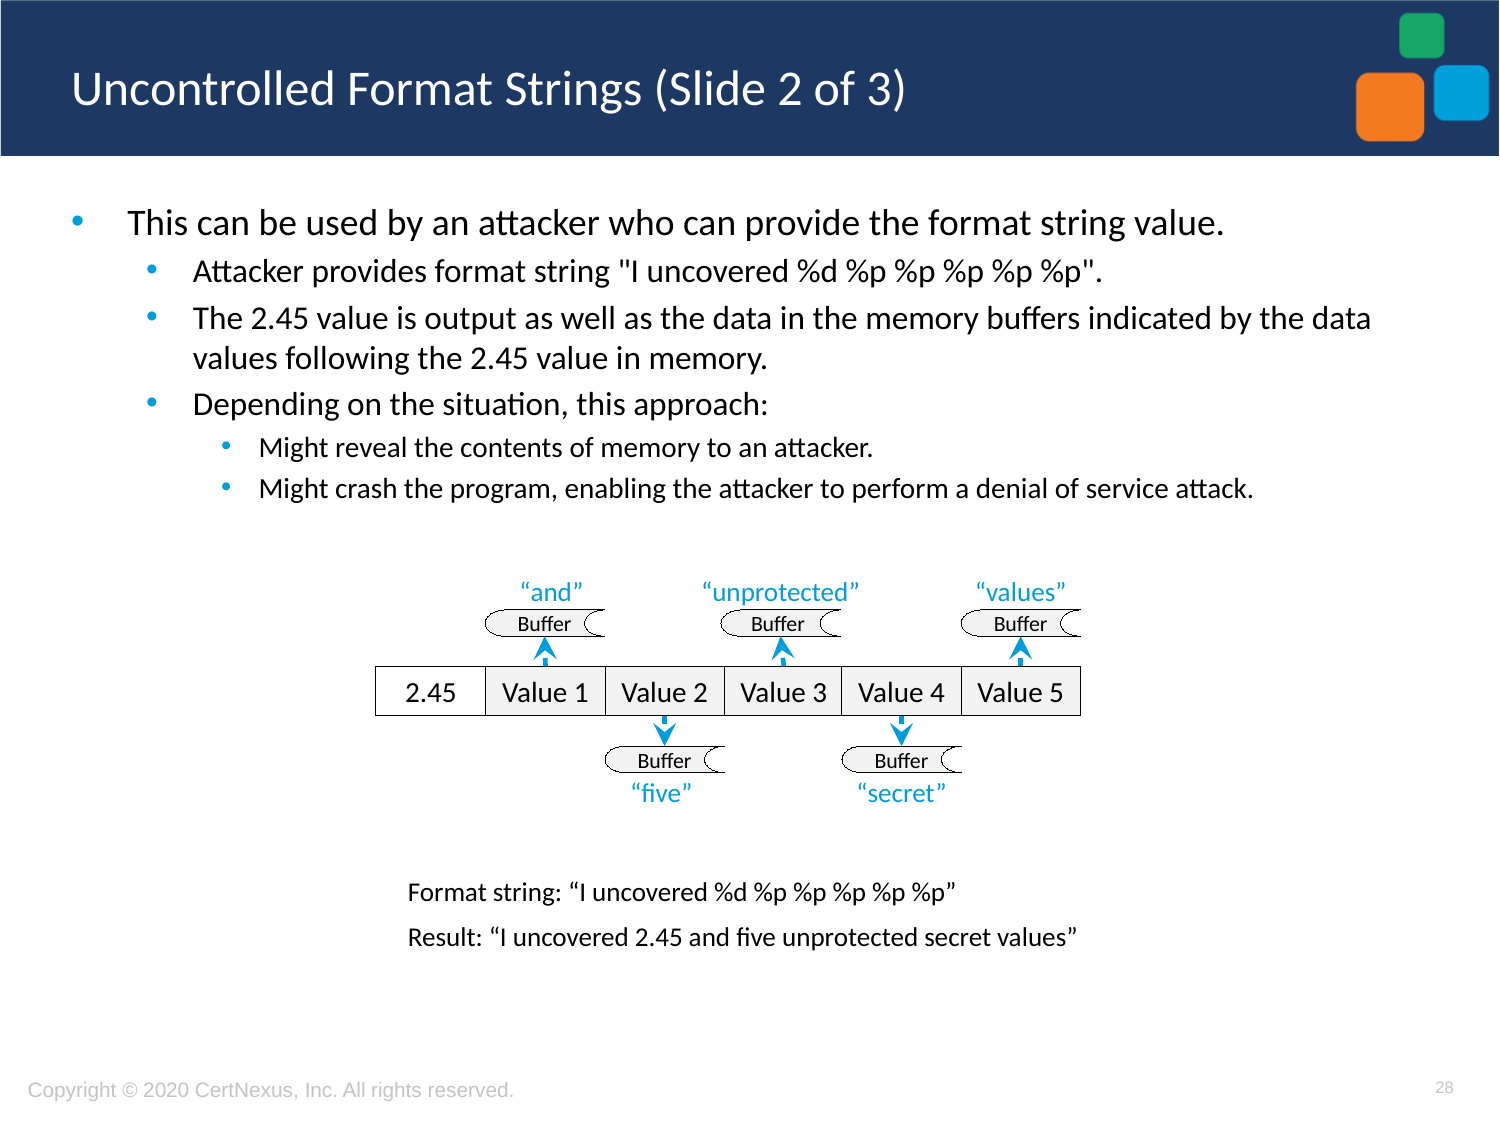

# Uncontrolled Format Strings (Slide 2 of 3)
This can be used by an attacker who can provide the format string value.
Attacker provides format string "I uncovered %d %p %p %p %p %p".
The 2.45 value is output as well as the data in the memory buffers indicated by the data values following the 2.45 value in memory.
Depending on the situation, this approach:
Might reveal the contents of memory to an attacker.
Might crash the program, enabling the attacker to perform a denial of service attack.
“and”
“unprotected”
“values”
Buffer
Buffer
Buffer
2.45
Value 1
Value 2
Value 3
Value 4
Value 5
Buffer
Buffer
“five”
“secret”
Format string: “I uncovered %d %p %p %p %p %p”
Result: “I uncovered 2.45 and five unprotected secret values”
28